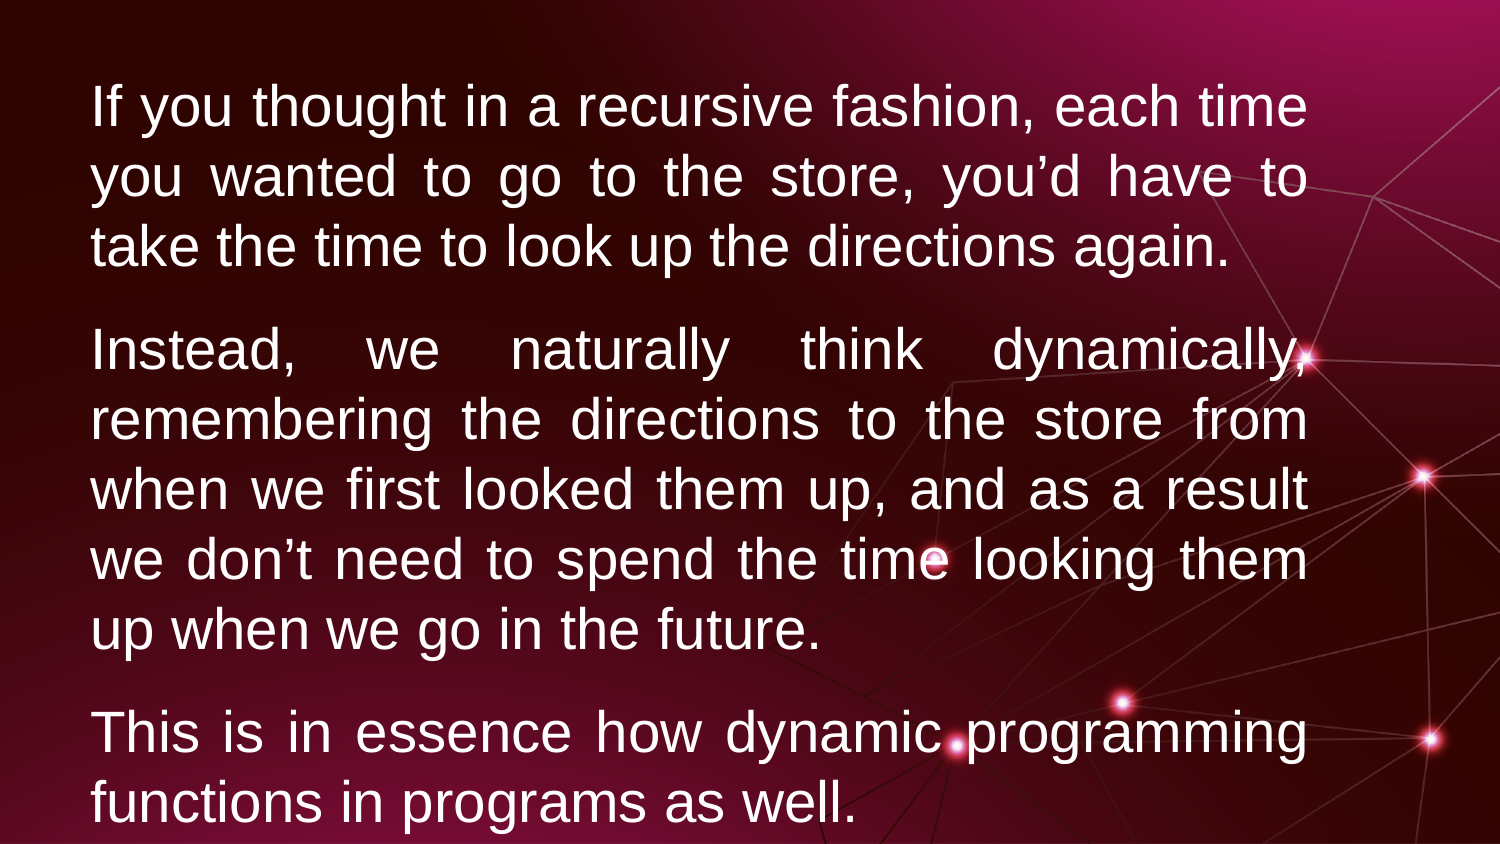

If you thought in a recursive fashion, each time you wanted to go to the store, you’d have to take the time to look up the directions again.
Instead, we naturally think dynamically, remembering the directions to the store from when we first looked them up, and as a result we don’t need to spend the time looking them up when we go in the future.
This is in essence how dynamic programming functions in programs as well.